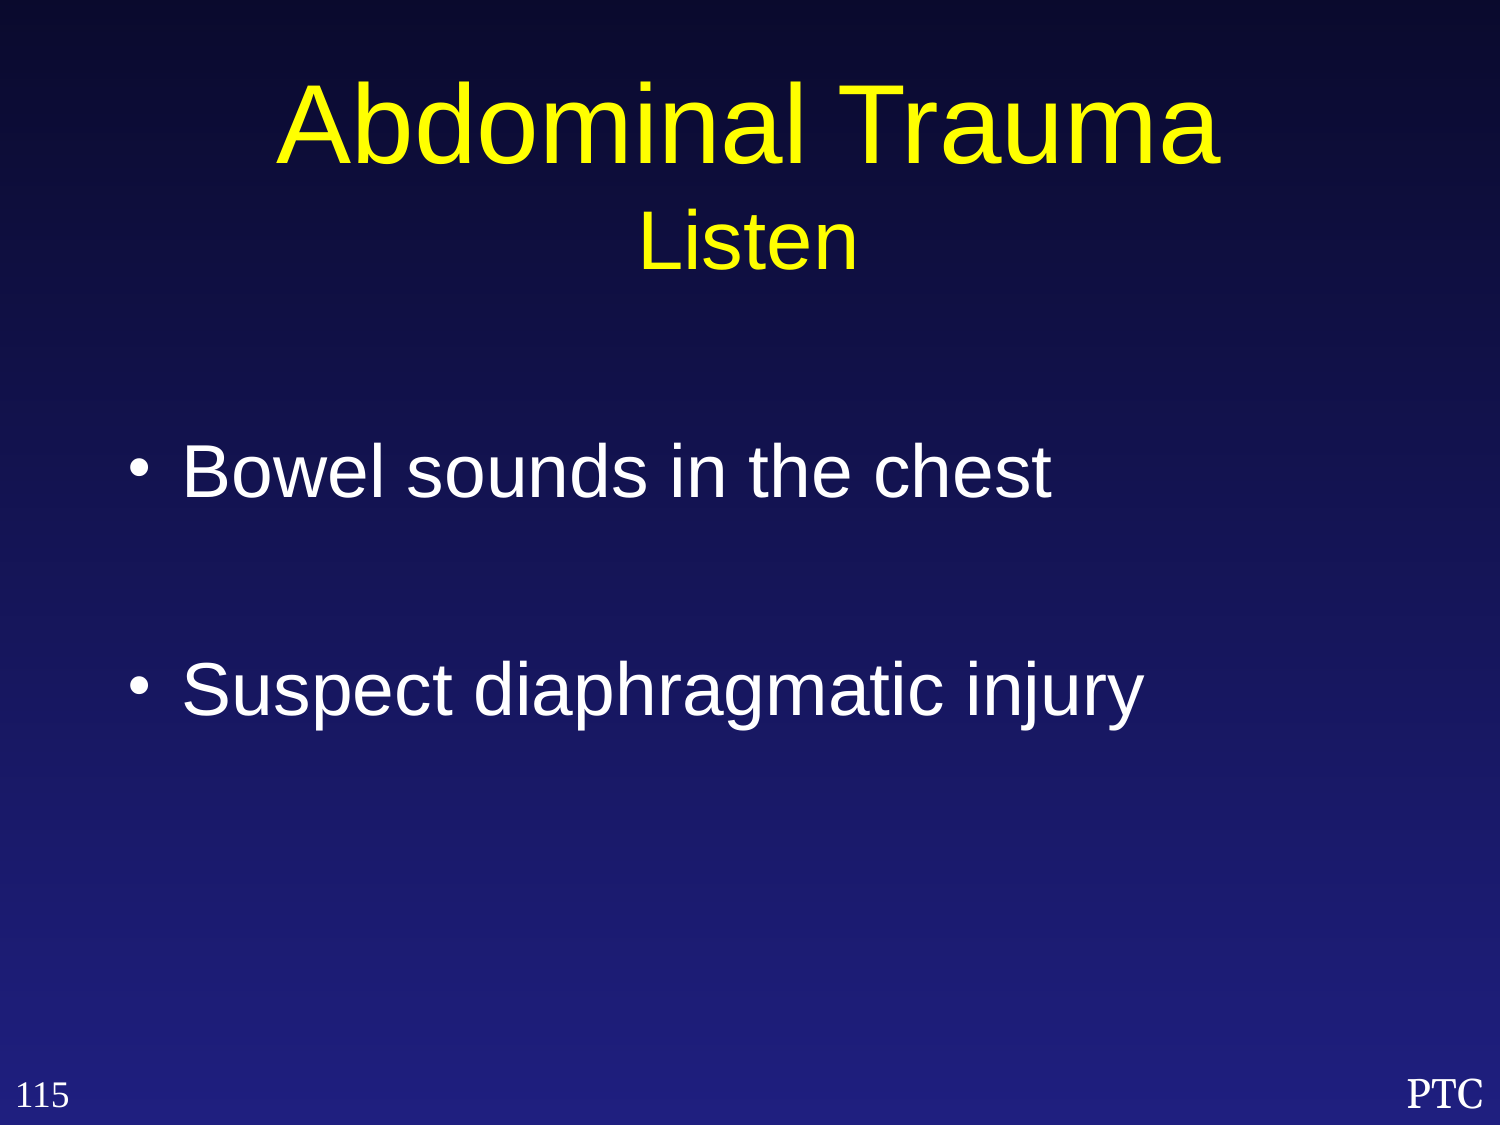

Abdominal Trauma
Listen
Bowel sounds in the chest

Suspect diaphragmatic injury
115